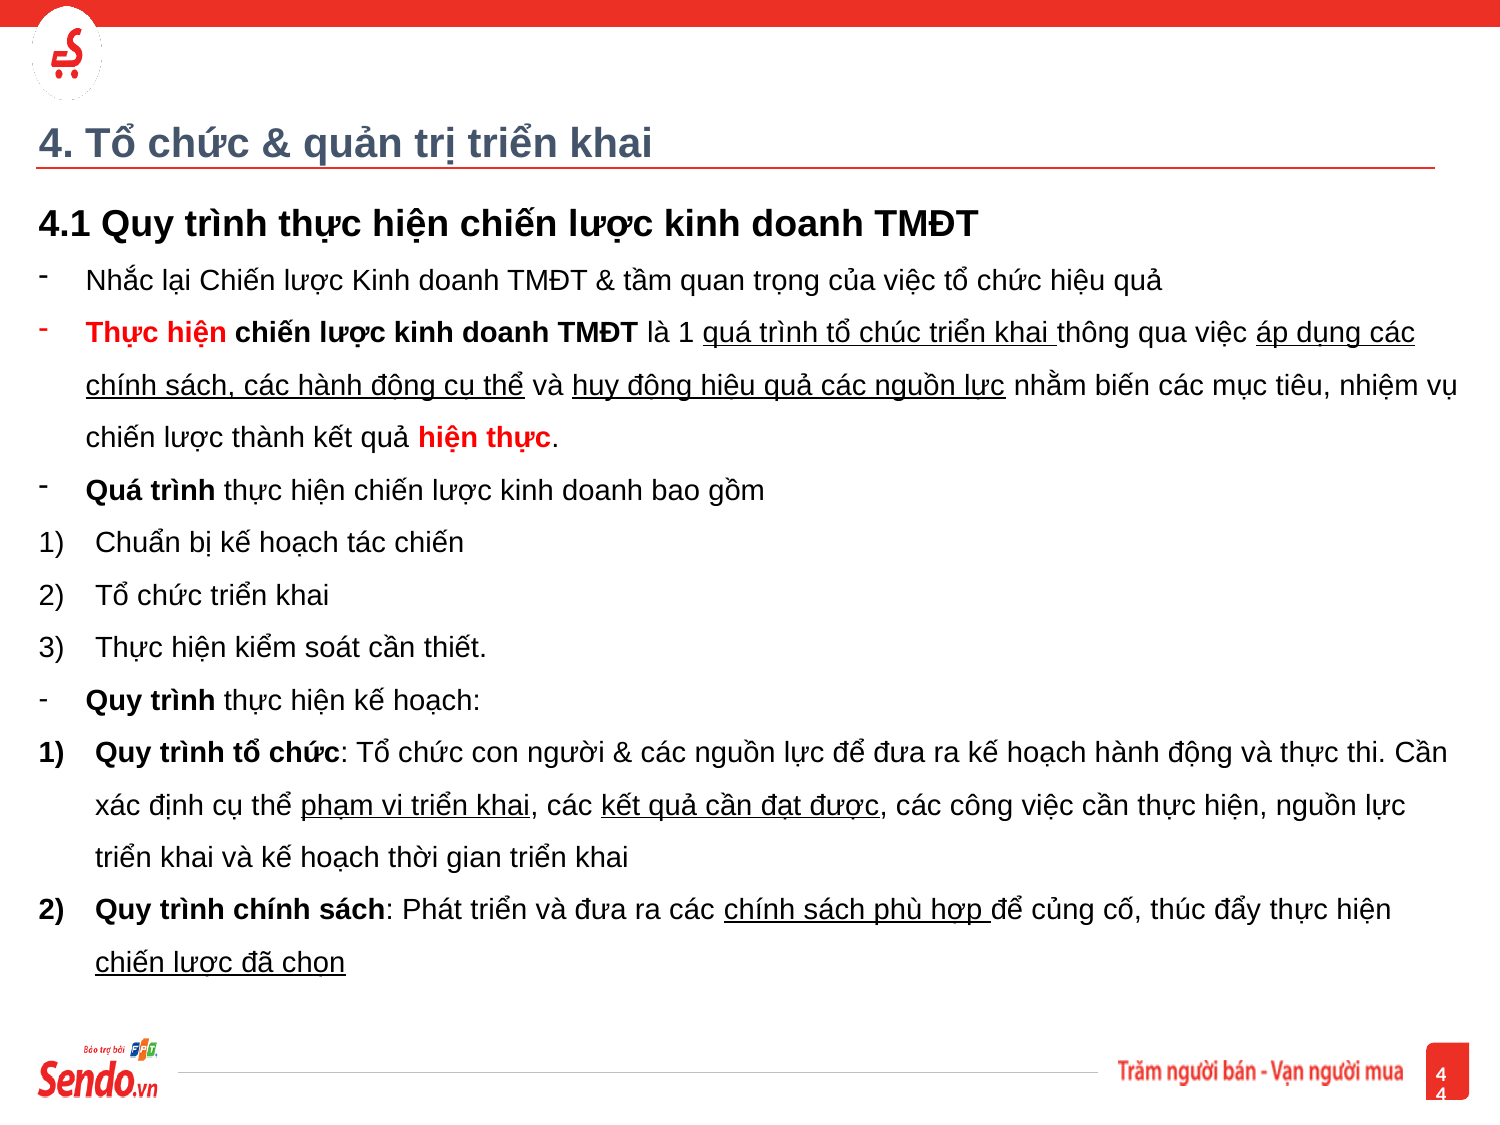

# 4. Tổ chức & quản trị triển khai
4.1 Quy trình thực hiện chiến lược kinh doanh TMĐT
Nhắc lại Chiến lược Kinh doanh TMĐT & tầm quan trọng của việc tổ chức hiệu quả
Thực hiện chiến lược kinh doanh TMĐT là 1 quá trình tổ chúc triển khai thông qua việc áp dụng các chính sách, các hành động cụ thể và huy động hiệu quả các nguồn lực nhằm biến các mục tiêu, nhiệm vụ chiến lược thành kết quả hiện thực.
Quá trình thực hiện chiến lược kinh doanh bao gồm
Chuẩn bị kế hoạch tác chiến
Tổ chức triển khai
Thực hiện kiểm soát cần thiết.
Quy trình thực hiện kế hoạch:
Quy trình tổ chức: Tổ chức con người & các nguồn lực để đưa ra kế hoạch hành động và thực thi. Cần xác định cụ thể phạm vi triển khai, các kết quả cần đạt được, các công việc cần thực hiện, nguồn lực triển khai và kế hoạch thời gian triển khai
Quy trình chính sách: Phát triển và đưa ra các chính sách phù hợp để củng cố, thúc đẩy thực hiện chiến lược đã chọn